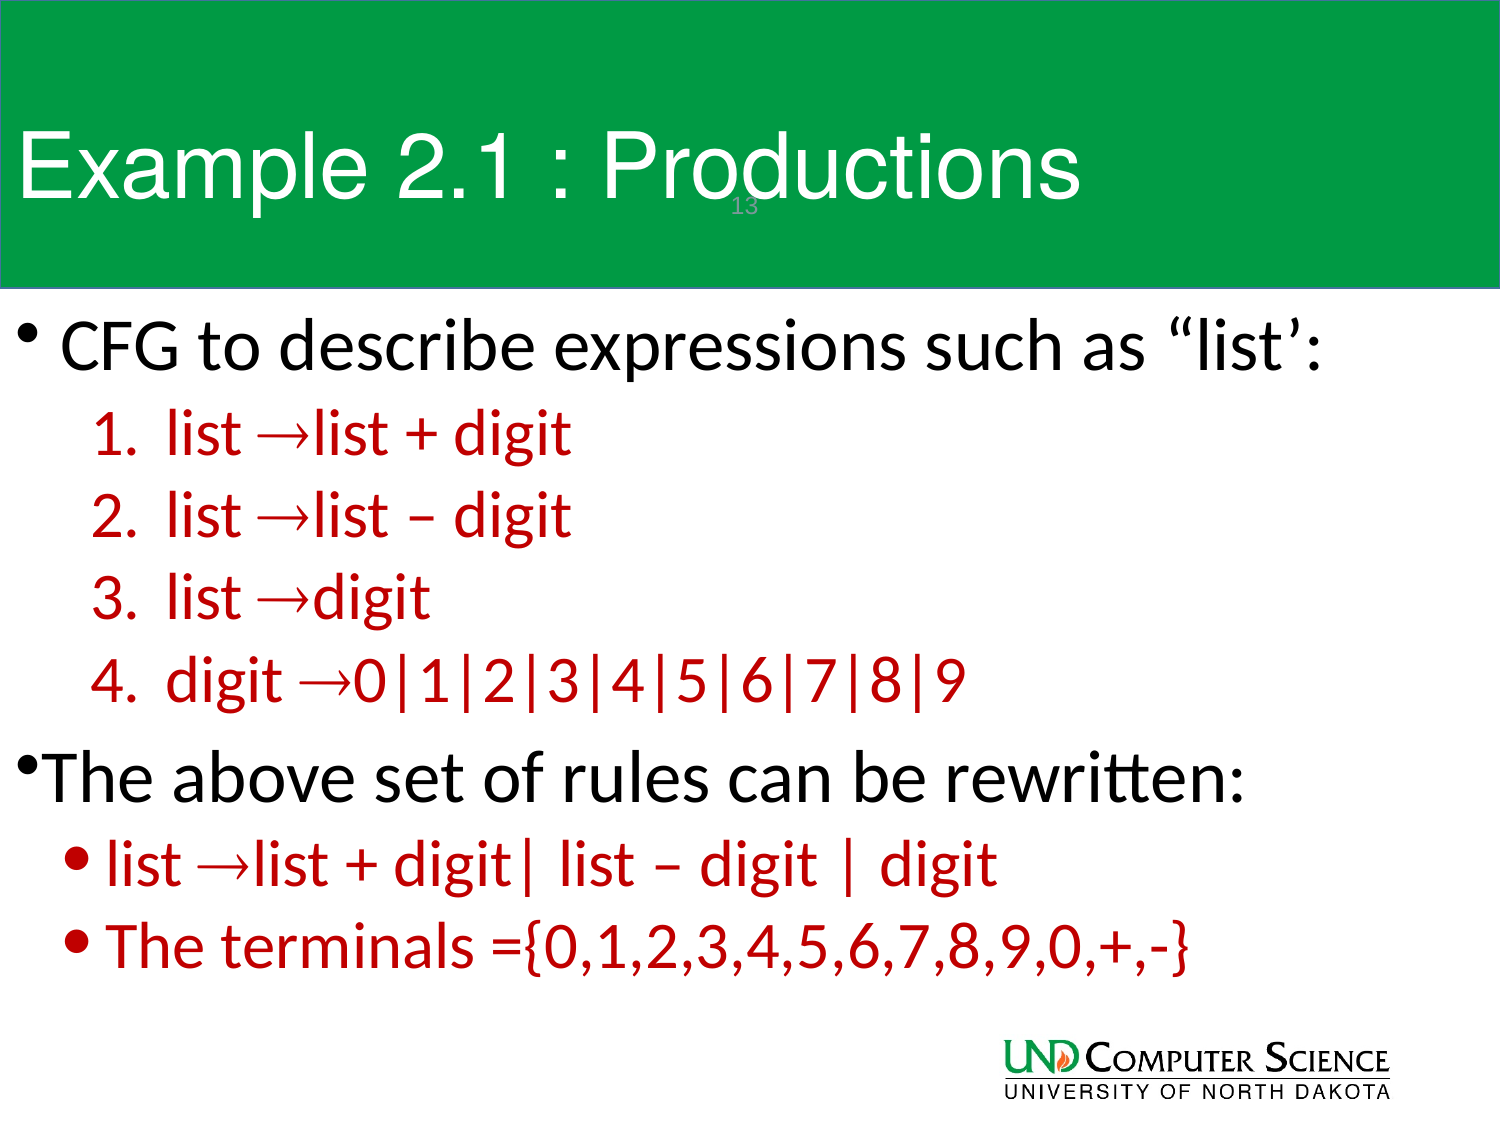

# Example 2.1 : Productions
13
CFG to describe expressions such as “list’:
list →list + digit
list →list – digit
list →digit
digit →0|1|2|3|4|5|6|7|8|9
The above set of rules can be rewritten:
list →list + digit| list – digit | digit
The terminals ={0,1,2,3,4,5,6,7,8,9,0,+,-}